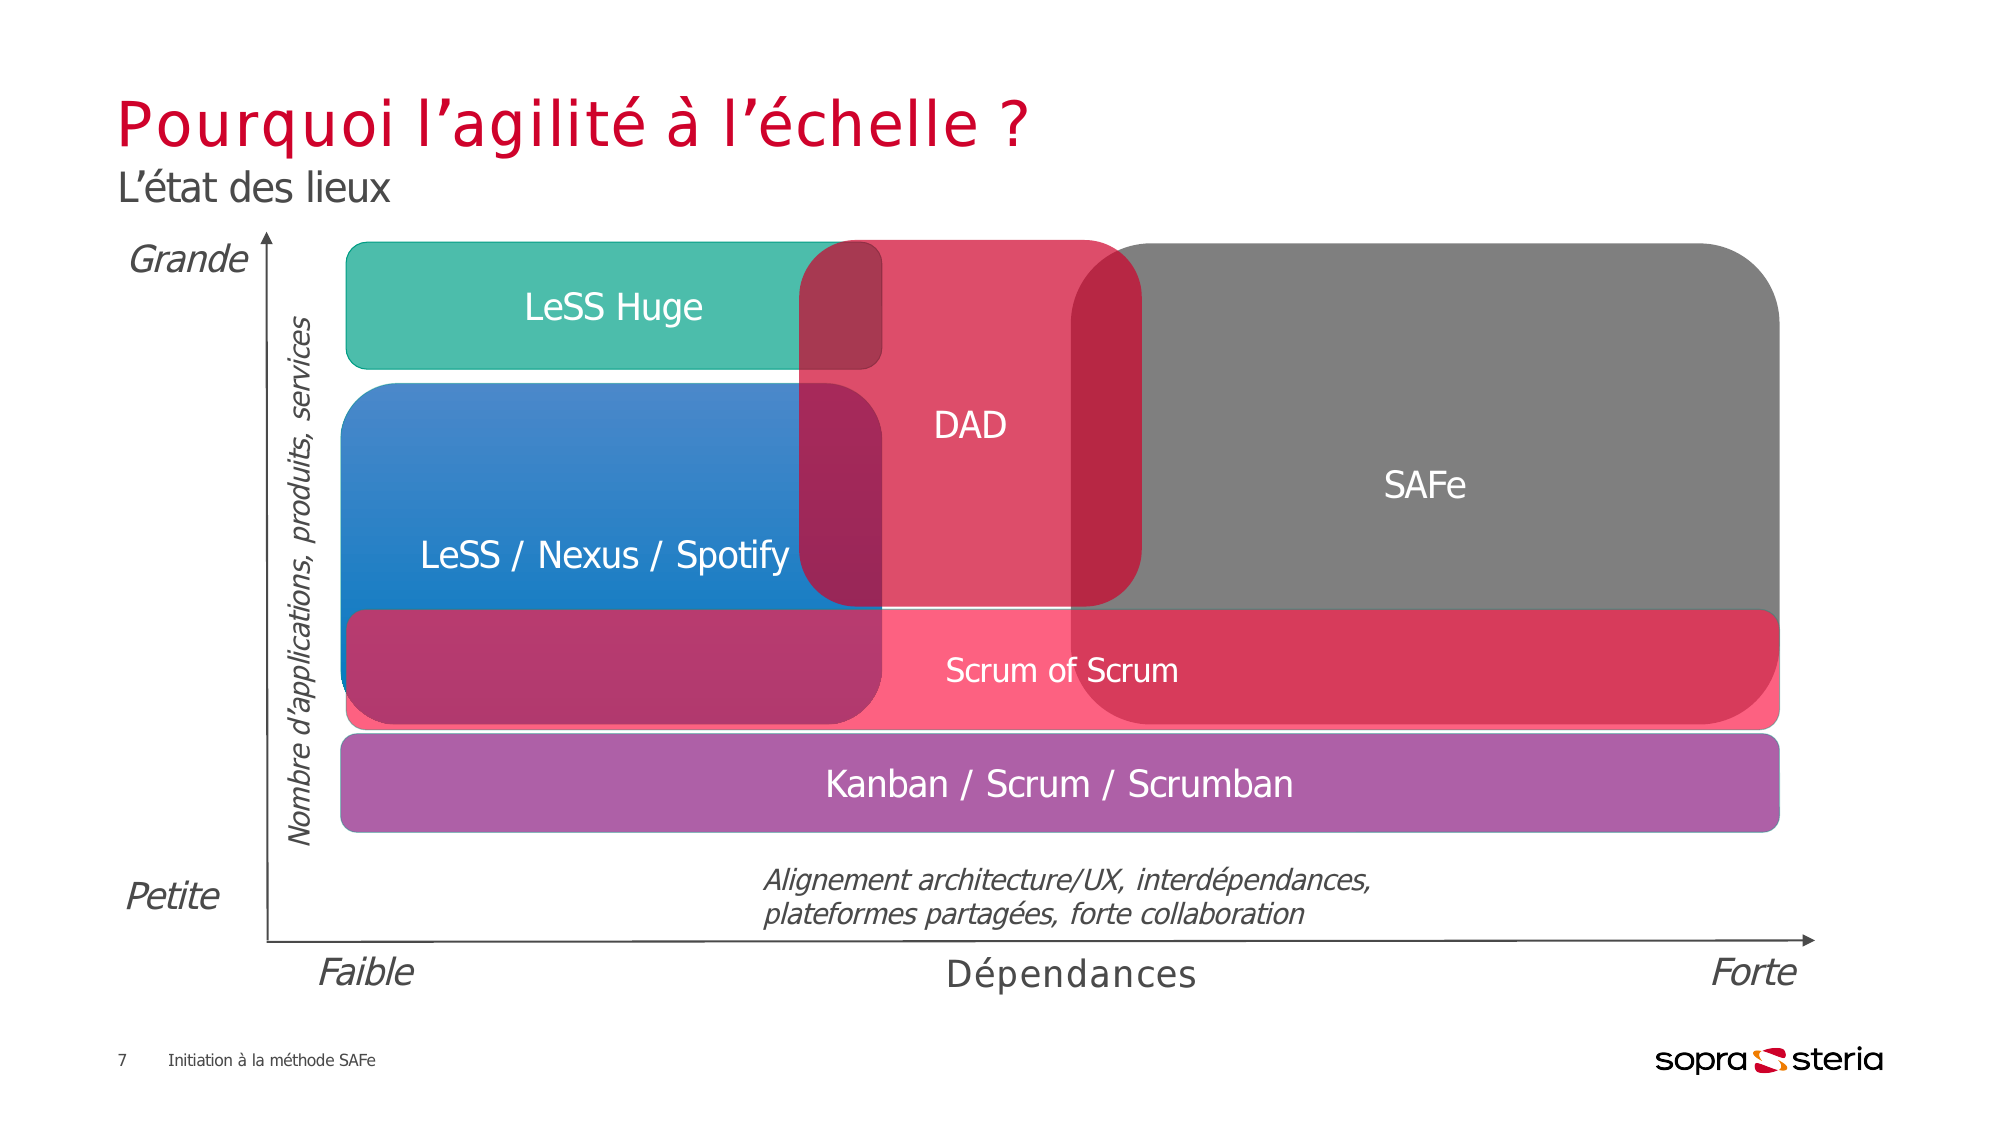

# Pourquoi l’agilité à l’échelle ?
L’état des lieux
Grande
DAD
LeSS Huge
SAFe
LeSS / Nexus / Spotify
Nombre d’applications, produits, services
Scrum of Scrum
Kanban / Scrum / Scrumban
Alignement architecture/UX, interdépendances,
plateformes partagées, forte collaboration
Petite
Faible
Forte
Dépendances
7
Initiation à la méthode SAFe